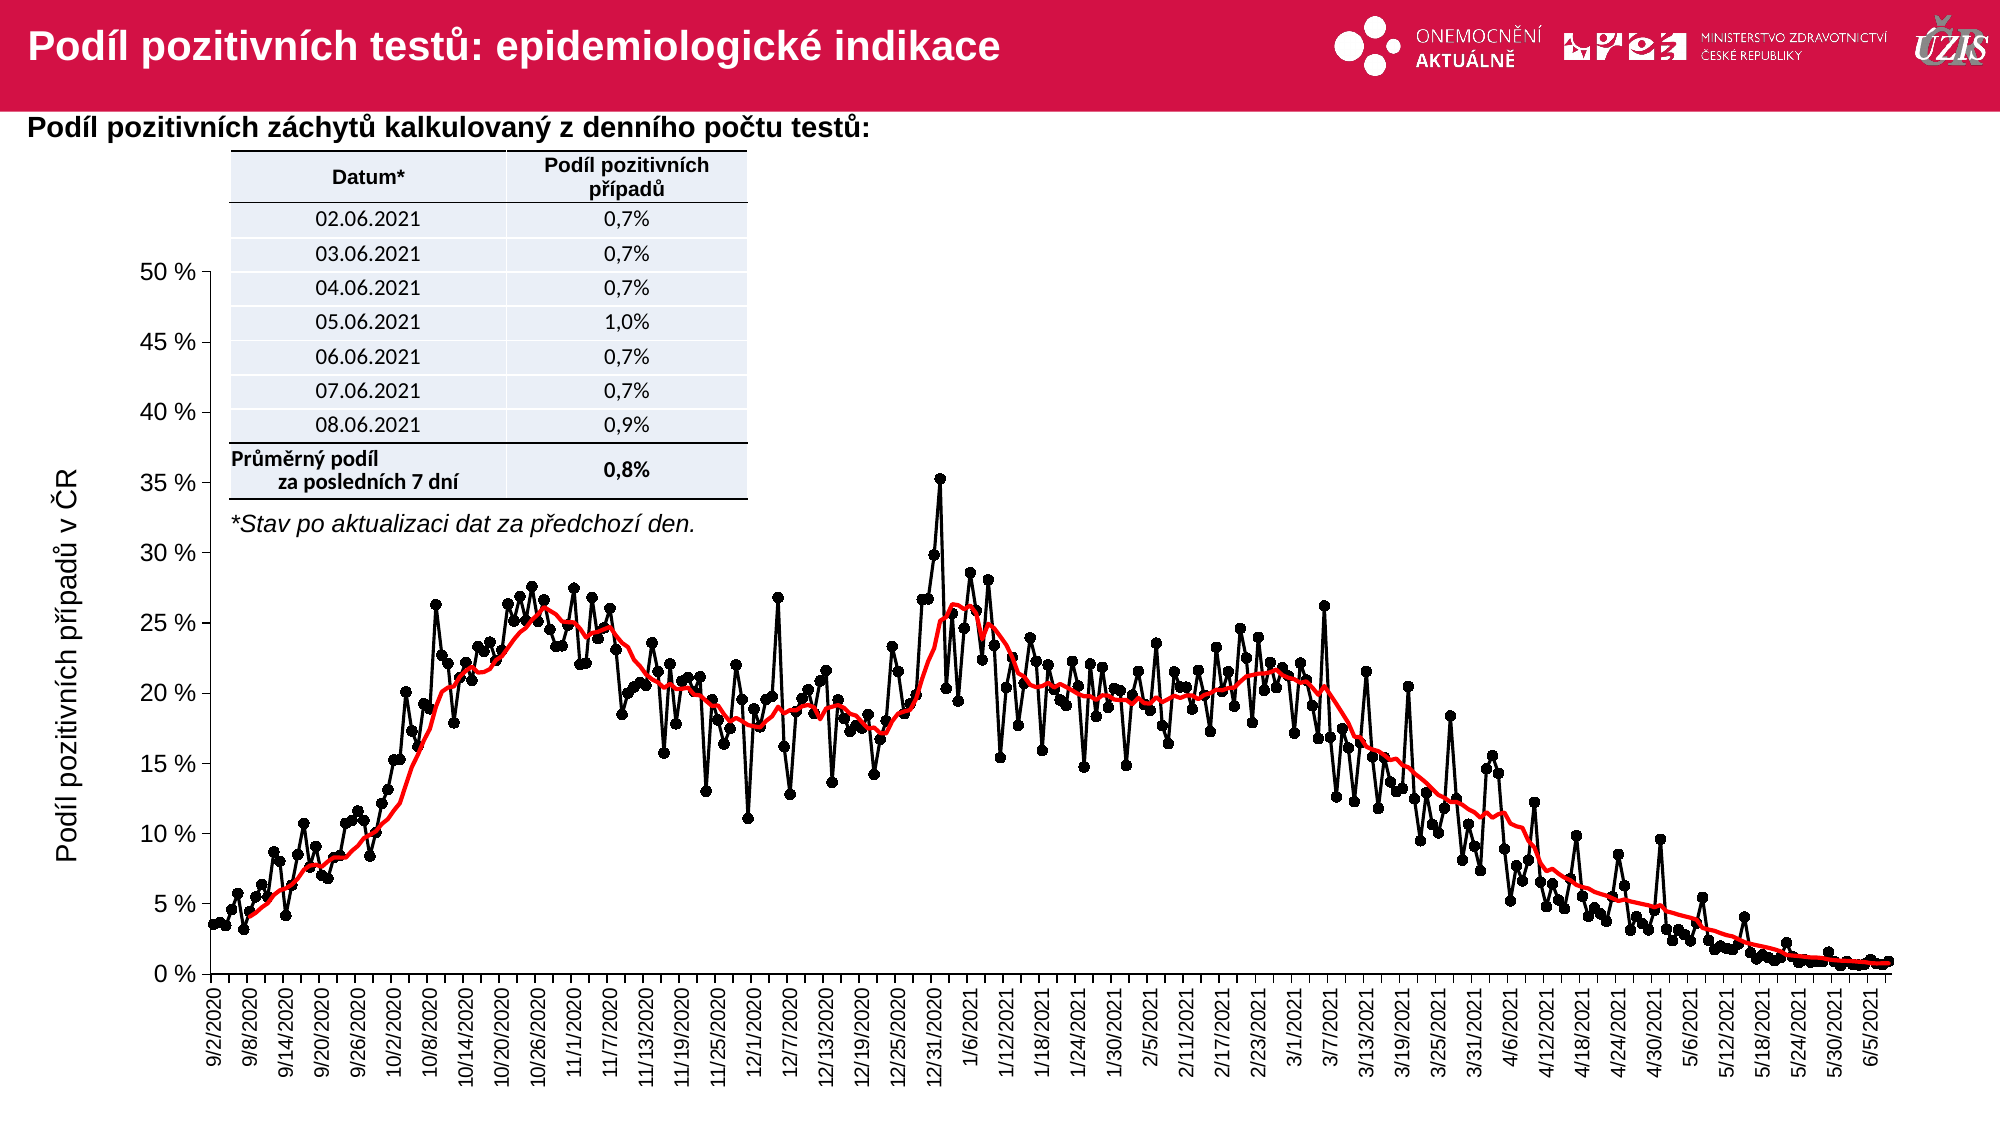

# Podíl pozitivních testů: epidemiologické indikace
Podíl pozitivních záchytů kalkulovaný z denního počtu testů:
| Datum\* | Podíl pozitivních případů |
| --- | --- |
| 02.06.2021 | 0,7% |
| 03.06.2021 | 0,7% |
| 04.06.2021 | 0,7% |
| 05.06.2021 | 1,0% |
| 06.06.2021 | 0,7% |
| 07.06.2021 | 0,7% |
| 08.06.2021 | 0,9% |
| Průměrný podíl za posledních 7 dní | 0,8% |

### Chart

| Category |  |
|---|---|
| 44076 | 0.03556581986143187 |
| 44077 | 0.036761284318287575 |
| 44078 | 0.03454750281637251 |
| 44079 | 0.04594594594594595 |
| 44080 | 0.05749718151071026 |
| 44081 | 0.031910306166451054 |
| 44082 | 0.044626593806921674 |
| 44083 | 0.055054151624548735 |
| 44084 | 0.06375131717597471 |
| 44085 | 0.05503324925475808 |
| 44086 | 0.08705428846771603 |
| 44087 | 0.08043875685557587 |
| 44088 | 0.04167706513601198 |
| 44089 | 0.06339468302658487 |
| 44090 | 0.08508039894158355 |
| 44091 | 0.10736250219645053 |
| 44092 | 0.07634703196347031 |
| 44093 | 0.09107563465061502 |
| 44094 | 0.07039573820395738 |
| 44095 | 0.06809881847475832 |
| 44096 | 0.0831353919239905 |
| 44097 | 0.0845191153780216 |
| 44098 | 0.10747116831021226 |
| 44099 | 0.10942528735632184 |
| 44100 | 0.11607361963190184 |
| 44101 | 0.10949963741841914 |
| 44102 | 0.08404029692470838 |
| 44103 | 0.10075250836120402 |
| 44104 | 0.12165263963274675 |
| 44105 | 0.13127476882430647 |
| 44106 | 0.15252525252525254 |
| 44107 | 0.15278154681139755 |
| 44108 | 0.20080784766301213 |
| 44109 | 0.17310443490701002 |
| 44110 | 0.16202307009760425 |
| 44111 | 0.19250780437044746 |
| 44112 | 0.18889809444904723 |
| 44113 | 0.2630604982206406 |
| 44114 | 0.2271210676835081 |
| 44115 | 0.22137668626772744 |
| 44116 | 0.17892010360629607 |
| 44117 | 0.21123628817076787 |
| 44118 | 0.22196078431372548 |
| 44119 | 0.20917644026292048 |
| 44120 | 0.23325718408079837 |
| 44121 | 0.2298507462686567 |
| 44122 | 0.23640819964349377 |
| 44123 | 0.22331761680240034 |
| 44124 | 0.23061525495153815 |
| 44125 | 0.26356945722171116 |
| 44126 | 0.2514792899408284 |
| 44127 | 0.2689600563082879 |
| 44128 | 0.25190839694656486 |
| 44129 | 0.2760006991784653 |
| 44130 | 0.2510914454277286 |
| 44131 | 0.2665360989940354 |
| 44132 | 0.24531338761598181 |
| 44133 | 0.23322400496409892 |
| 44134 | 0.23374957235716728 |
| 44135 | 0.24862566123846075 |
| 44136 | 0.2748271792277862 |
| 44137 | 0.22064012096774194 |
| 44138 | 0.2214513407087943 |
| 44139 | 0.26806426668957817 |
| 44140 | 0.2388086642599278 |
| 44141 | 0.24657271594286262 |
| 44142 | 0.26055194805194803 |
| 44143 | 0.23101628813948152 |
| 44144 | 0.18474770642201835 |
| 44145 | 0.20007482929566925 |
| 44146 | 0.2044753086419753 |
| 44147 | 0.2075595368145073 |
| 44148 | 0.20553887220553888 |
| 44149 | 0.23594785210515068 |
| 44150 | 0.21541353383458647 |
| 44151 | 0.15741838163990948 |
| 44152 | 0.22095671981776766 |
| 44153 | 0.17819760020423794 |
| 44154 | 0.20864836185170446 |
| 44155 | 0.2111580957577411 |
| 44156 | 0.20111607142857144 |
| 44157 | 0.21172387196297723 |
| 44158 | 0.13023012552301255 |
| 44159 | 0.19532306028656393 |
| 44160 | 0.18092428711897737 |
| 44161 | 0.16379310344827586 |
| 44162 | 0.17477124183006537 |
| 44163 | 0.22026328161730135 |
| 44164 | 0.1956001912960306 |
| 44165 | 0.11077389984825493 |
| 44166 | 0.18877673636145156 |
| 44167 | 0.1760280842527583 |
| 44168 | 0.19567004658810633 |
| 44169 | 0.19774212715389186 |
| 44170 | 0.26808059384941674 |
| 44171 | 0.16194837635303913 |
| 44172 | 0.1280521387919956 |
| 44173 | 0.1870518336406474 |
| 44174 | 0.19628350934199837 |
| 44175 | 0.20243902439024392 |
| 44176 | 0.18571683309557774 |
| 44177 | 0.208680333119795 |
| 44178 | 0.21614100185528756 |
| 44179 | 0.13659571125598932 |
| 44180 | 0.19521849271690944 |
| 44181 | 0.18185893604303646 |
| 44182 | 0.17286304416904988 |
| 44183 | 0.1769318410294216 |
| 44184 | 0.1752701080432173 |
| 44185 | 0.1849575122039414 |
| 44186 | 0.14216965269322202 |
| 44187 | 0.16725324368335348 |
| 44188 | 0.1803570633542585 |
| 44189 | 0.23335274703940984 |
| 44190 | 0.21556161065697851 |
| 44191 | 0.18534299105240734 |
| 44192 | 0.19246646026831785 |
| 44193 | 0.19887101326559412 |
| 44194 | 0.2666491181889971 |
| 44195 | 0.26717093639575973 |
| 44196 | 0.2984493328525063 |
| 44197 | 0.35259928963513076 |
| 44198 | 0.20324852666379187 |
| 44199 | 0.2567797720424473 |
| 44200 | 0.194384765625 |
| 44201 | 0.24628731068960447 |
| 44202 | 0.28574686431014823 |
| 44203 | 0.2588228693261516 |
| 44204 | 0.22377398720682304 |
| 44205 | 0.2806716275519939 |
| 44206 | 0.23409160774669535 |
| 44207 | 0.1541002441476375 |
| 44208 | 0.20401406993585763 |
| 44209 | 0.2256763170384433 |
| 44210 | 0.17710286214223223 |
| 44211 | 0.2070650574035914 |
| 44212 | 0.2394757303121182 |
| 44213 | 0.2228066484325689 |
| 44214 | 0.15920182192820737 |
| 44215 | 0.22019367174489607 |
| 44216 | 0.20251738986419343 |
| 44217 | 0.1951949704363446 |
| 44218 | 0.1912584869059166 |
| 44219 | 0.22280915616957875 |
| 44220 | 0.20512820512820512 |
| 44221 | 0.1475098990574982 |
| 44222 | 0.2208554480174836 |
| 44223 | 0.1834315966791 |
| 44224 | 0.21855146124523506 |
| 44225 | 0.1898993445692884 |
| 44226 | 0.20342955835183815 |
| 44227 | 0.20186650436193954 |
| 44228 | 0.14860112330061415 |
| 44229 | 0.1986703402012458 |
| 44230 | 0.2157137846369695 |
| 44231 | 0.1921220312801699 |
| 44232 | 0.1877603873437676 |
| 44233 | 0.23569216653285927 |
| 44234 | 0.17685548700691717 |
| 44235 | 0.16411889596602972 |
| 44236 | 0.21518301927658653 |
| 44237 | 0.20443979544397956 |
| 44238 | 0.20431384807752423 |
| 44239 | 0.1887199336466685 |
| 44240 | 0.21640337589266392 |
| 44241 | 0.1985052861830113 |
| 44242 | 0.1726762439349253 |
| 44243 | 0.23271626383443347 |
| 44244 | 0.20131741457389873 |
| 44245 | 0.21533292608430055 |
| 44246 | 0.1907975182283411 |
| 44247 | 0.2461385602023304 |
| 44248 | 0.22512934220251293 |
| 44249 | 0.1789834245442734 |
| 44250 | 0.23985495436766624 |
| 44251 | 0.20203763043299647 |
| 44252 | 0.22191618288910547 |
| 44253 | 0.20399339674553887 |
| 44254 | 0.21813781105816504 |
| 44255 | 0.21231186775228225 |
| 44256 | 0.17161180936935608 |
| 44257 | 0.22149218864067746 |
| 44258 | 0.20940187570533525 |
| 44259 | 0.1911776106674936 |
| 44260 | 0.16768303555508007 |
| 44261 | 0.26221020092735703 |
| 44262 | 0.16865330966269337 |
| 44263 | 0.12616908688161457 |
| 44264 | 0.17476685796269728 |
| 44265 | 0.16104913363399004 |
| 44266 | 0.12281240405280934 |
| 44267 | 0.16472450918302722 |
| 44268 | 0.21549248183814834 |
| 44269 | 0.15464824120603016 |
| 44270 | 0.11802637490419937 |
| 44271 | 0.15432506096686271 |
| 44272 | 0.136860648766857 |
| 44273 | 0.12996576448549835 |
| 44274 | 0.13211249182472204 |
| 44275 | 0.20480044141990067 |
| 44276 | 0.12489028213166144 |
| 44277 | 0.09494334872010071 |
| 44278 | 0.12918714987995886 |
| 44279 | 0.10656972555184385 |
| 44280 | 0.10058756760365895 |
| 44281 | 0.11820083682008369 |
| 44282 | 0.18385385975250443 |
| 44283 | 0.12485116516414356 |
| 44284 | 0.08120457460453186 |
| 44285 | 0.10677719694392032 |
| 44286 | 0.09114514856692085 |
| 44287 | 0.07367693878776957 |
| 44288 | 0.1461684483964432 |
| 44289 | 0.15557299843014127 |
| 44290 | 0.14298033804760263 |
| 44291 | 0.08917937545388525 |
| 44292 | 0.05208266955542811 |
| 44293 | 0.07719019452046733 |
| 44294 | 0.06637422695239464 |
| 44295 | 0.08122587968217934 |
| 44296 | 0.12238805970149254 |
| 44297 | 0.06559425269404967 |
| 44298 | 0.0481641885741083 |
| 44299 | 0.06428967300942176 |
| 44300 | 0.05283839730545225 |
| 44301 | 0.046674575517164675 |
| 44302 | 0.06808107973504657 |
| 44303 | 0.09871114480667172 |
| 44304 | 0.05541050188569771 |
| 44305 | 0.041128579449747335 |
| 44306 | 0.04722952575713312 |
| 44307 | 0.042919382133727 |
| 44308 | 0.03758747565110743 |
| 44309 | 0.0552638036809816 |
| 44310 | 0.08523218921257572 |
| 44311 | 0.06300185299567634 |
| 44312 | 0.03133640552995392 |
| 44313 | 0.040955081523490366 |
| 44314 | 0.03590715639640928 |
| 44315 | 0.031579313462942994 |
| 44316 | 0.04545885026991192 |
| 44317 | 0.09602875727490585 |
| 44318 | 0.03202160493827161 |
| 44319 | 0.023973546431523836 |
| 44320 | 0.031592657660386506 |
| 44321 | 0.02826867563190875 |
| 44322 | 0.023690107779319177 |
| 44323 | 0.036337279536119836 |
| 44324 | 0.05464208603222056 |
| 44325 | 0.024010914051841747 |
| 44326 | 0.01760793324464869 |
| 44327 | 0.019994929970213574 |
| 44328 | 0.01838684191625368 |
| 44329 | 0.017442886903711027 |
| 44330 | 0.021624752618622387 |
| 44331 | 0.040693403848978994 |
| 44332 | 0.015287649188681775 |
| 44333 | 0.010842316370017549 |
| 44334 | 0.013769463165233559 |
| 44335 | 0.01177733676025637 |
| 44336 | 0.009712172374979901 |
| 44337 | 0.011914370267881164 |
| 44338 | 0.02240938486990525 |
| 44339 | 0.012529365700861394 |
| 44340 | 0.008354436371381913 |
| 44341 | 0.010251263486146456 |
| 44342 | 0.008536736977332062 |
| 44343 | 0.009097831750230451 |
| 44344 | 0.009020318965918072 |
| 44345 | 0.01569435637285986 |
| 44346 | 0.008939580764488286 |
| 44347 | 0.00611587692474224 |
| 44348 | 0.009027250485109255 |
| 44349 | 0.006943809958885336 |
| 44350 | 0.006529646347342127 |
| 44351 | 0.00716863845999599 |
| 44352 | 0.010384405173984331 |
| 44353 | 0.007452703993884961 |
| 44354 | 0.006821705426356589 |
| 44355 | 0.009184399456697497 |
|  | None |
|  | None |
|  | None |
|  | None |
|  | None |
|  | None |
|  | None |
|  | None |
|  | None |
|  | None |
|  | None |
|  | None |
|  | None |
|  | None |
|  | None |
|  | None |
|  | None |
|  | None |
|  | None |
|  | None |
|  | None |
|  | None |
|  | None |
|  | None |
|  | None |
|  | None |
|  | None |
|  | None |
|  | None |
|  | None |
|  | None |
|  | None |
|  | None |
|  | None |
|  | None |
|  | None |
|  | None |
|  | None |
|  | None |
|  | None |
|  | None |
|  | None |
|  | None |
|  | None |
|  | None |
|  | None |
|  | None |
|  | None |
|  | None |
|  | None |
|  | None |
|  | None |
|  | None |
|  | None |
|  | None |
|  | None |
|  | None |
|  | None |
|  | None |
|  | None |
|  | None |
|  | None |
|  | None |
|  | None |
|  | None |
|  | None |
|  | None |
|  | None |
|  | None |
|  | None |
|  | None |
|  | None |
|  | None |
|  | None |
|  | None |
|  | None |
|  | None |
|  | None |
|  | None |
|  | None |
|  | None |
|  | None |
|  | None |
|  | None |
|  | None |
|  | None |
|  | None |
|  | None |
|  | None |
|  | None |
|  | None |
|  | None |
|  | None |
|  | None |
|  | None |
|  | None |
|  | None |
|  | None |
|  | None |
|  | None |
|  | None |
|  | None |
|  | None |
|  | None |
|  | None |
|  | None |
|  | None |
|  | None |
|  | None |
|  | None |
|  | None |
|  | None |
|  | None |
|  | None |
|  | None |
|  | None |
|  | None |
|  | None |
|  | None |
|  | None |
|  | None |
|  | None |
|  | None |
|  | None |
|  | None |
|  | None |
|  | None |
|  | None |
|  | None |
|  | None |
|  | None |
|  | None |
|  | None |
|  | None |
|  | None |
|  | None |
|  | None |
|  | None |
|  | None |
|  | None |
|  | None |
|  | None |
|  | None |
|  | None |
|  | None |
|  | None |
|  | None |
|  | None |
|  | None |
|  | None |
|  | None |
|  | None |
|  | None |
|  | None |
|  | None |
|  | None |
|  | None |
|  | None |
|  | None |
|  | None |
|  | None |
|  | None |
|  | None |
|  | None |
|  | None |
|  | None |
|  | None |
|  | None |
|  | None |
|  | None |
|  | None |
|  | None |
|  | None |
|  | None |
|  | None |
|  | None |
|  | None |
|  | None |
|  | None |
|  | None |
|  | None |
|  | None |
|  | None |
|  | None |
|  | None |
|  | None |
|  | None |
|  | None |
|  | None |
|  | None |
|  | None |
|  | None |
|  | None |
|  | None |
|  | None |
|  | None |
|  | None |
|  | None |
|  | None |
|  | None |
|  | None |
|  | None |
|  | None |
|  | None |
|  | None |
|  | None |
|  | None |
|  | None |
|  | None |
|  | None |
|  | None |
|  | None |
|  | None |
*Stav po aktualizaci dat za předchozí den.
Podíl pozitivních případů v ČR